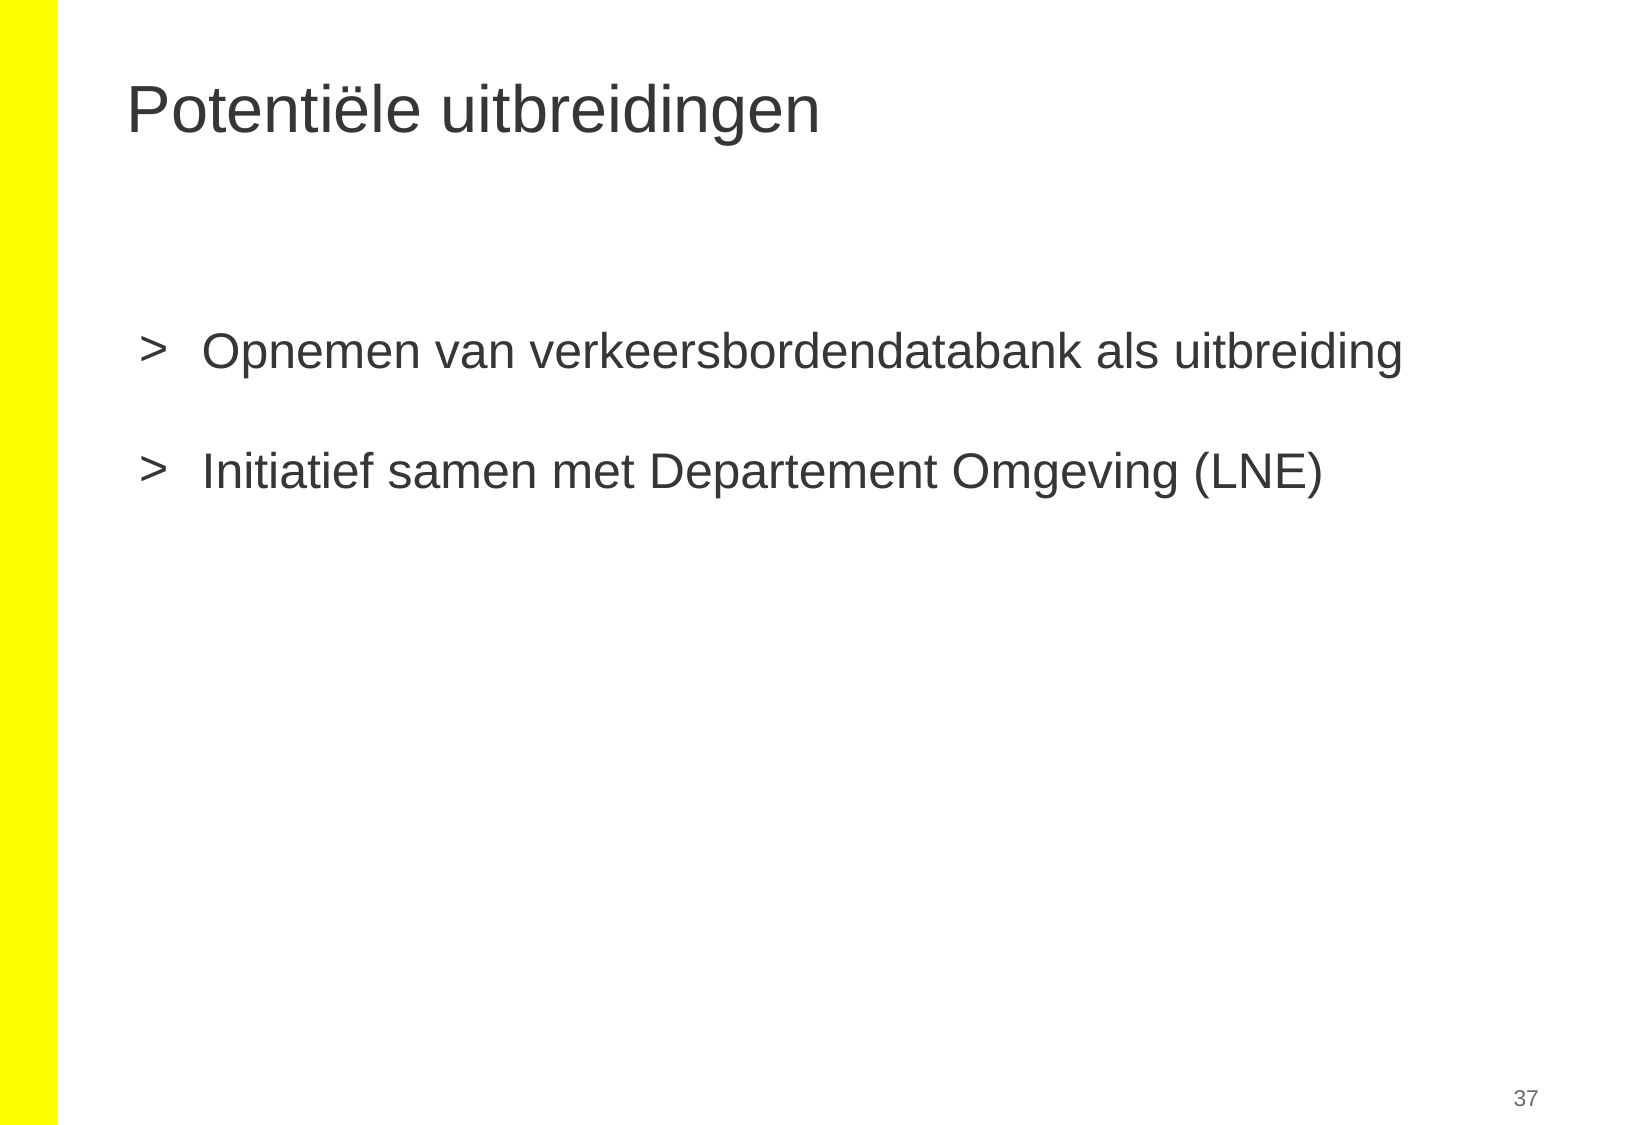

# Potentiële uitbreidingen
Opnemen van verkeersbordendatabank als uitbreiding
Initiatief samen met Departement Omgeving (LNE)
37